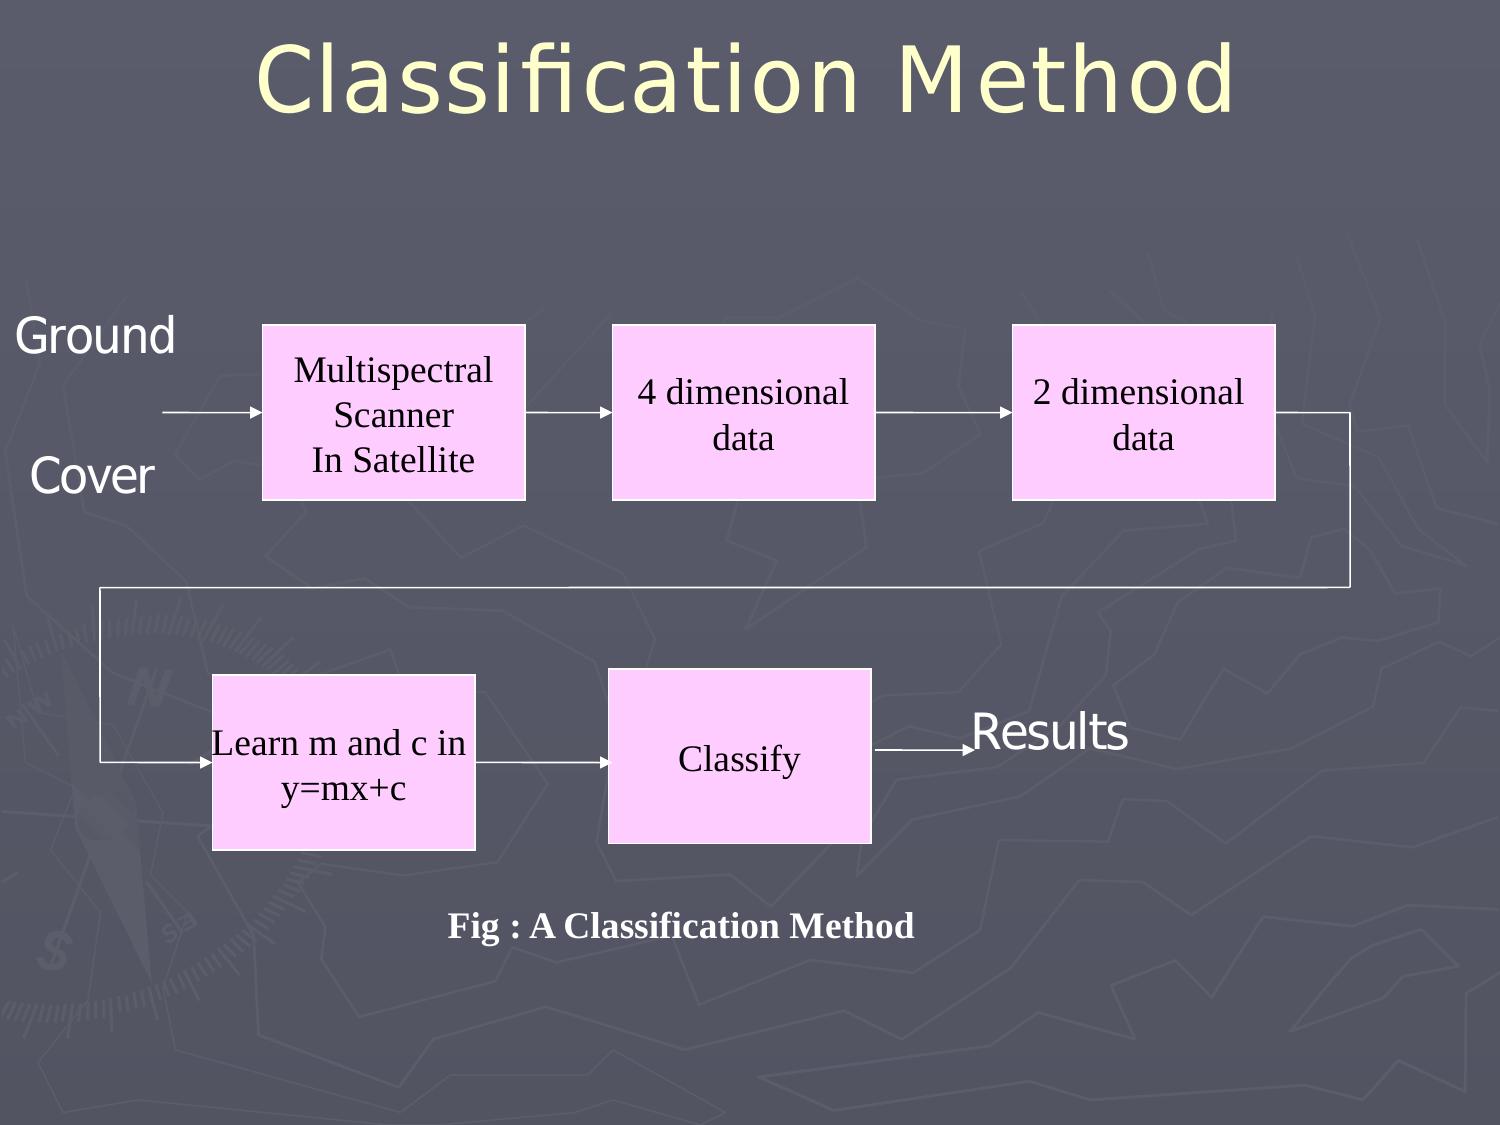

# Classification Method

Ground

 Cover

							Results

Multispectral
Scanner
In Satellite
4 dimensional
data
2 dimensional
data

Classify
Learn m and c in
y=mx+c

Fig : A Classification Method